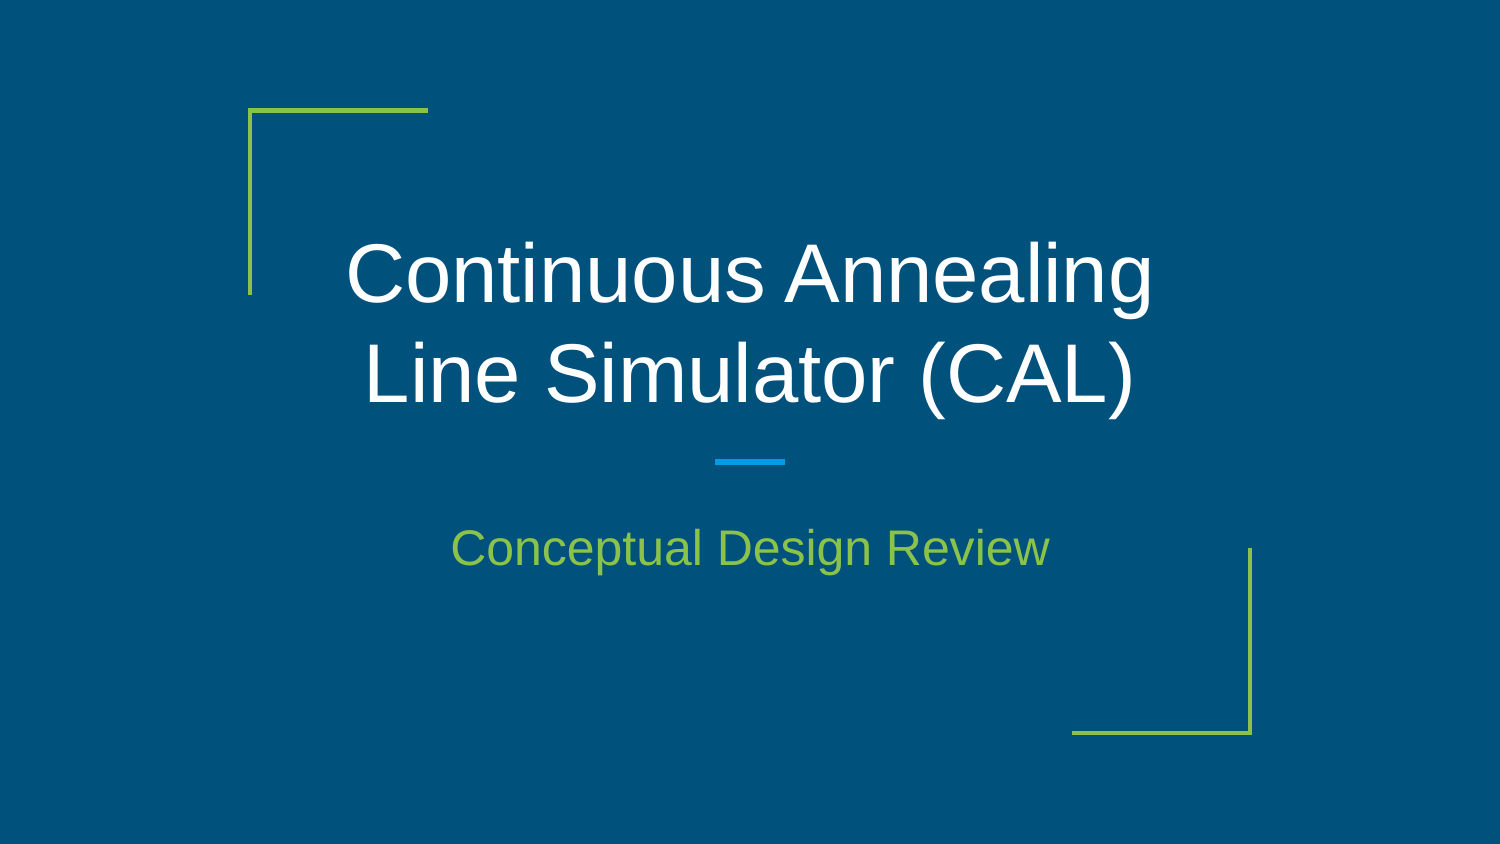

# Continuous Annealing Line Simulator (CAL)
Conceptual Design Review